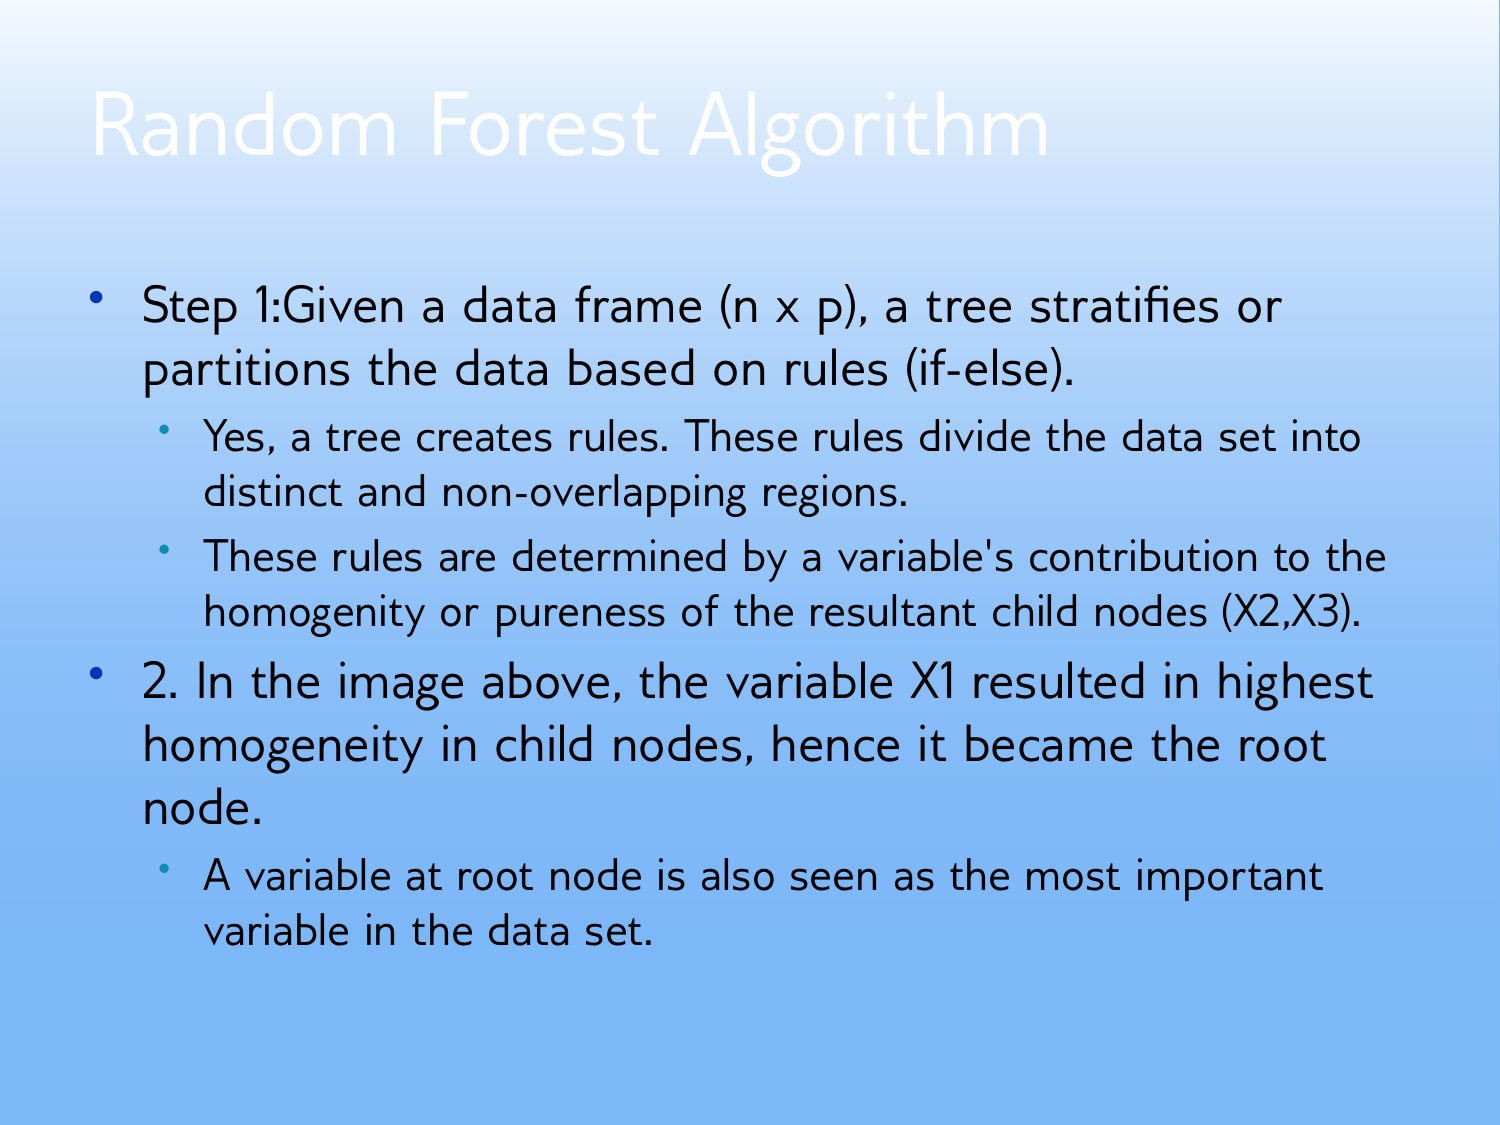

# Random Forest Algorithm
Step 1:Given a data frame (n x p), a tree stratifies or partitions the data based on rules (if-else).
Yes, a tree creates rules. These rules divide the data set into distinct and non-overlapping regions.
These rules are determined by a variable's contribution to the homogenity or pureness of the resultant child nodes (X2,X3).
2. In the image above, the variable X1 resulted in highest homogeneity in child nodes, hence it became the root node.
A variable at root node is also seen as the most important variable in the data set.